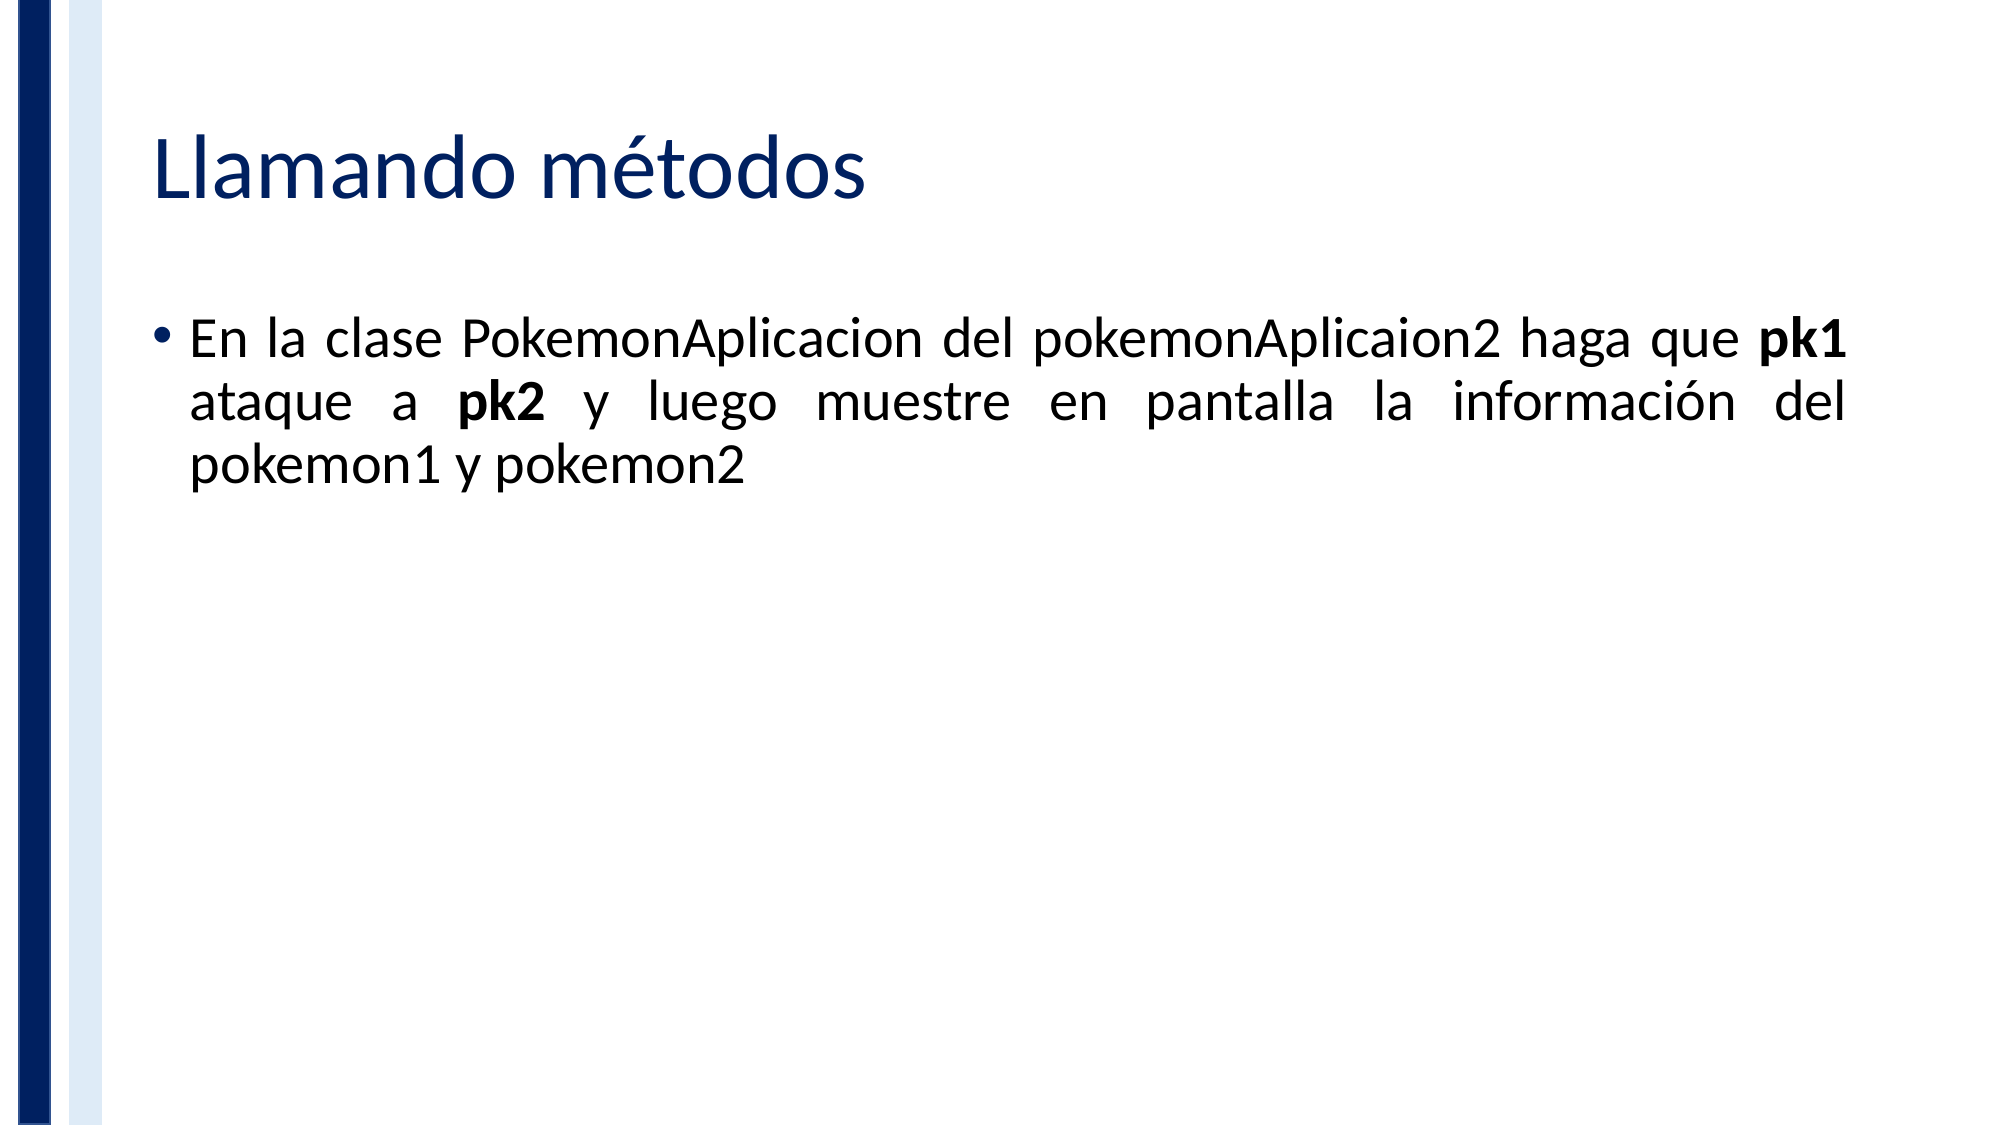

# Llamando métodos
En la clase PokemonAplicacion del pokemonAplicaion2 haga que pk1 ataque a pk2 y luego muestre en pantalla la información del pokemon1 y pokemon2